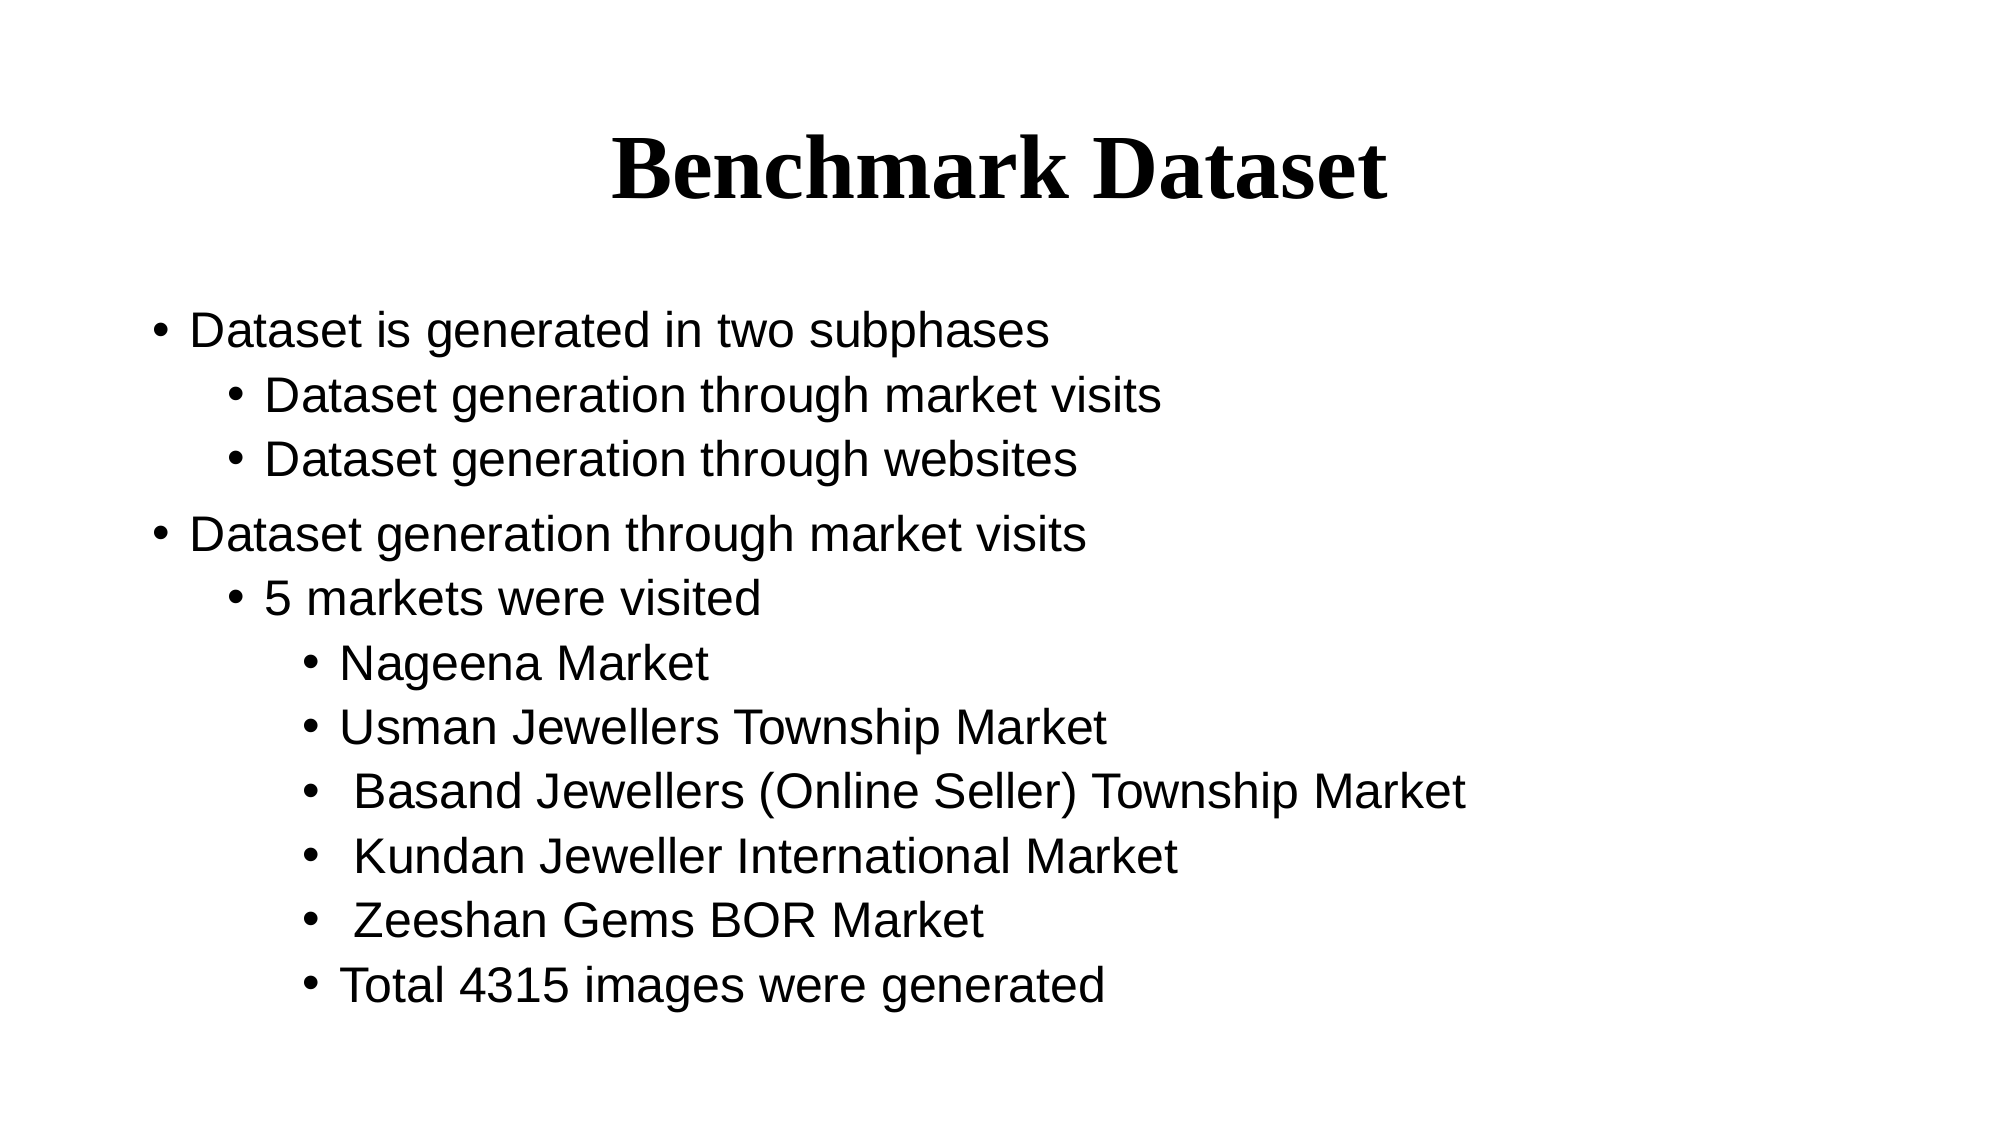

# Benchmark Dataset

Dataset is generated in two subphases
Dataset generation through market visits
Dataset generation through websites
Dataset generation through market visits
5 markets were visited
Nageena Market
Usman Jewellers Township Market
 Basand Jewellers (Online Seller) Township Market
 Kundan Jeweller International Market
 Zeeshan Gems BOR Market
Total 4315 images were generated